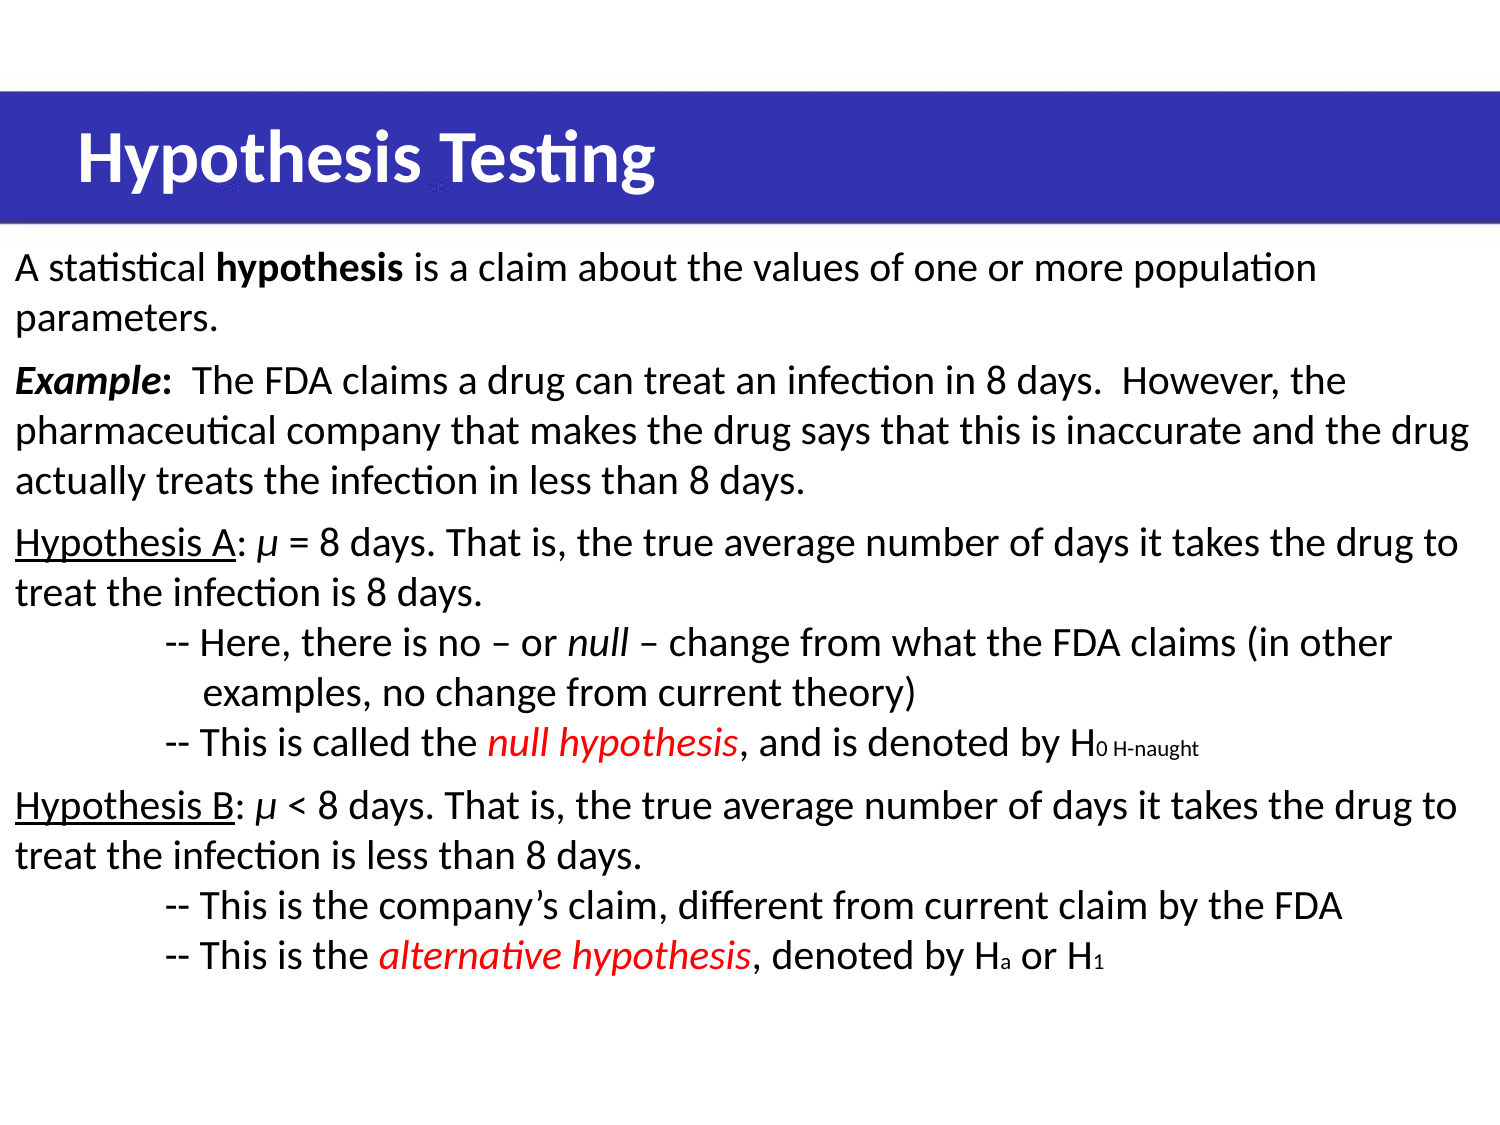

Hypothesis Testing
A statistical hypothesis is a claim about the values of one or more population parameters.

Example:  The FDA claims a drug can treat an infection in 8 days.  However, the pharmaceutical company that makes the drug says that this is inaccurate and the drug actually treats the infection in less than 8 days.

Hypothesis A: µ = 8 days. That is, the true average number of days it takes the drug to treat the infection is 8 days.
	-- Here, there is no – or null – change from what the FDA claims (in other 	    examples, no change from current theory)
	-- This is called the null hypothesis, and is denoted by H0 H-naught

Hypothesis B: µ < 8 days. That is, the true average number of days it takes the drug to treat the infection is less than 8 days.
	-- This is the company’s claim, different from current claim by the FDA
	-- This is the alternative hypothesis, denoted by Ha or H1